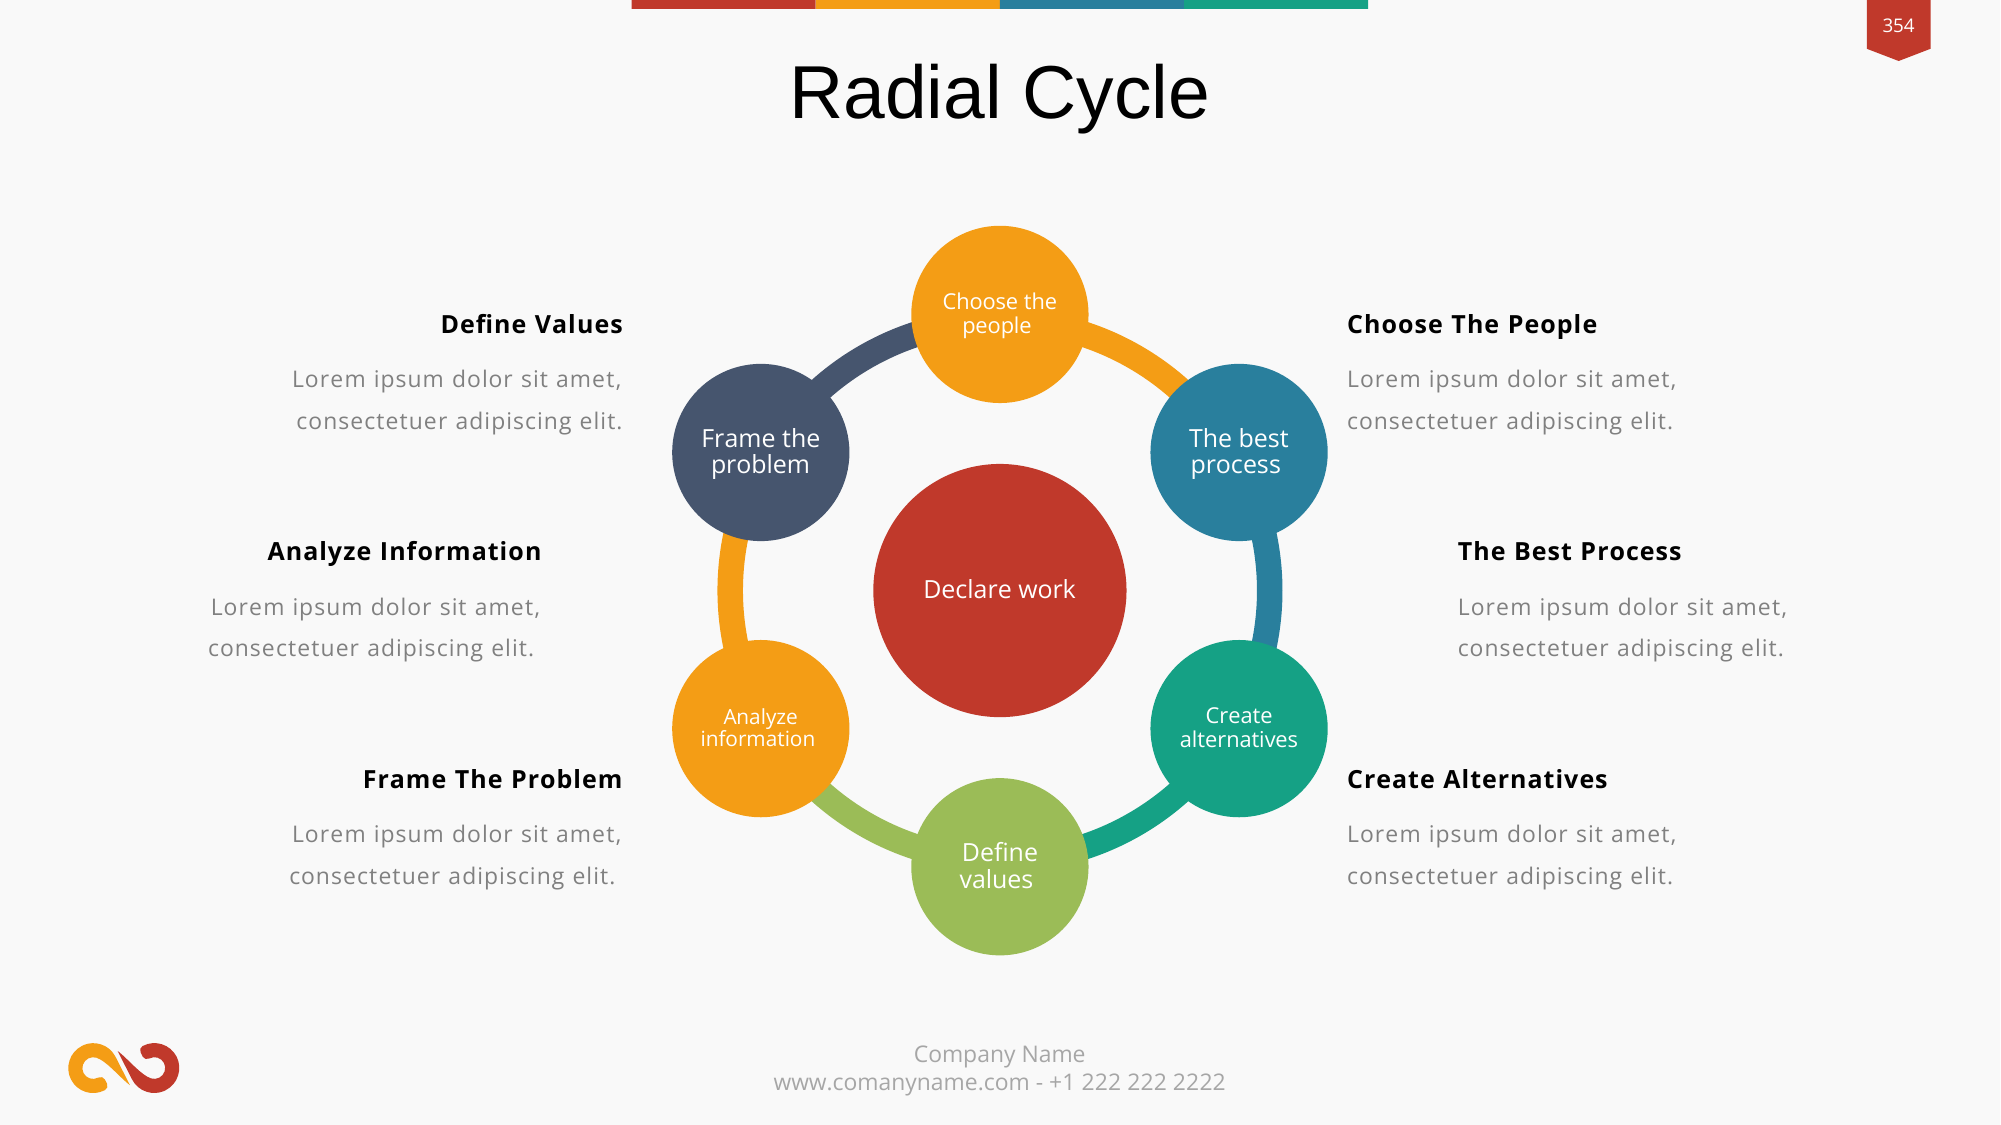

Radial Cycle
Declare work
Choose the people
The best process
Create alternatives
Define values
Analyze information
Frame the problem
Define Values
Choose The People
Lorem ipsum dolor sit amet, consectetuer adipiscing elit.
Lorem ipsum dolor sit amet, consectetuer adipiscing elit.
Analyze Information
The Best Process
Lorem ipsum dolor sit amet, consectetuer adipiscing elit.
Lorem ipsum dolor sit amet, consectetuer adipiscing elit.
Frame The Problem
Create Alternatives
Lorem ipsum dolor sit amet, consectetuer adipiscing elit.
Lorem ipsum dolor sit amet, consectetuer adipiscing elit.